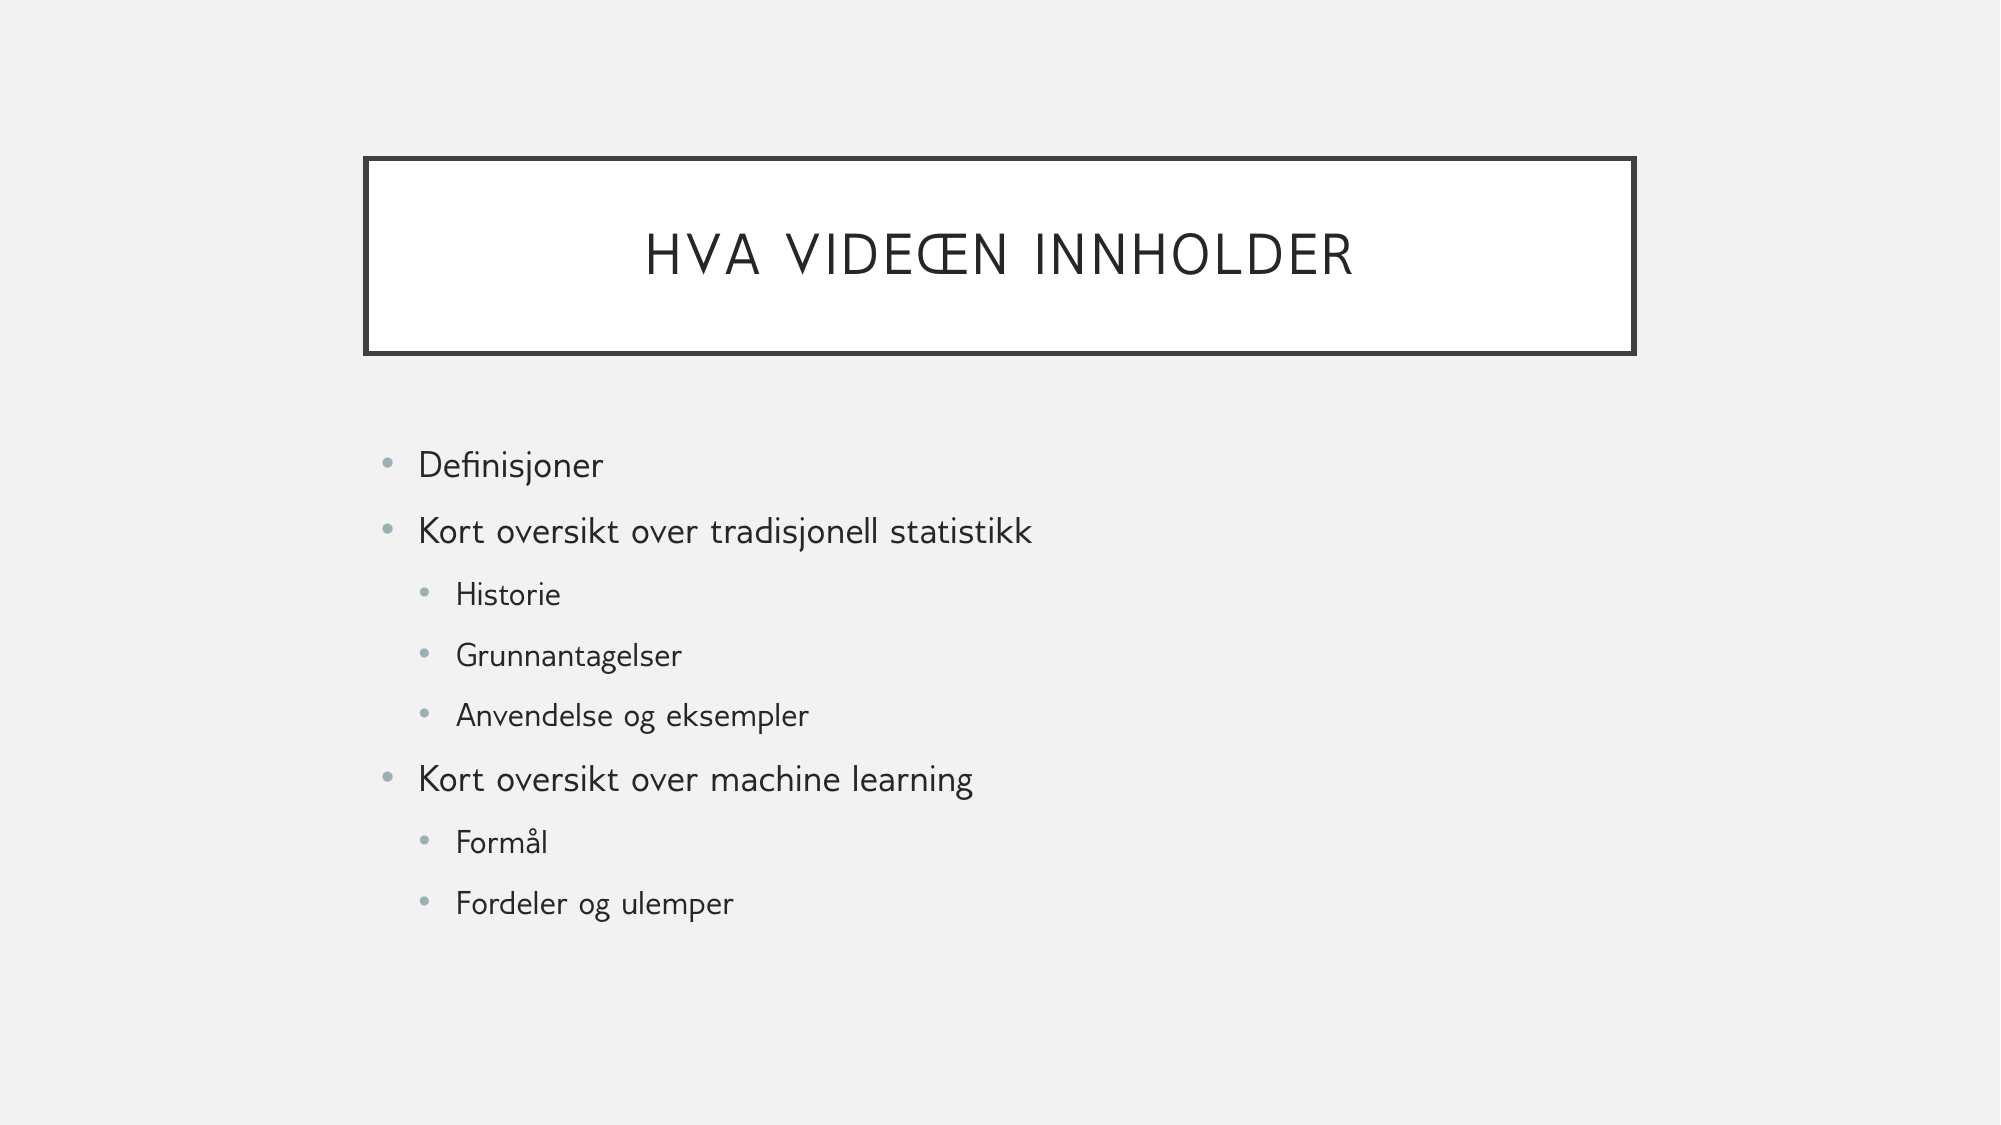

# Hva videoen innholder
Definisjoner
Kort oversikt over tradisjonell statistikk
Historie
Grunnantagelser
Anvendelse og eksempler
Kort oversikt over machine learning
Formål
Fordeler og ulemper